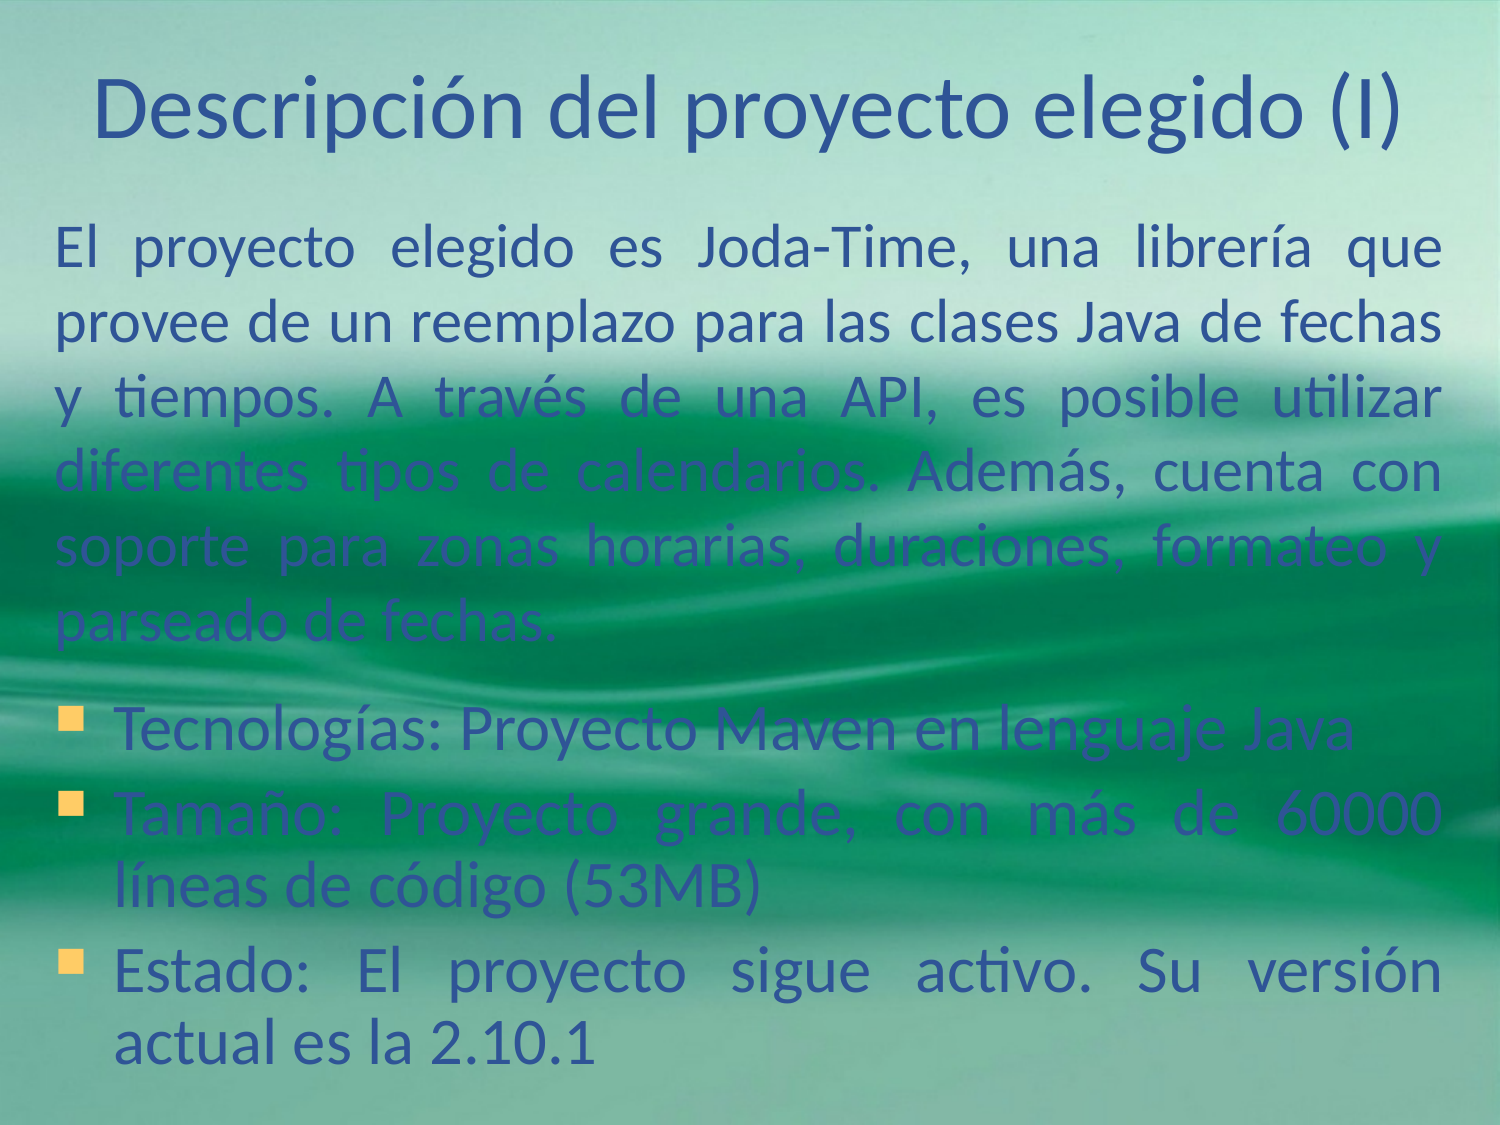

# Descripción del proyecto elegido (I)
El proyecto elegido es Joda-Time, una librería que provee de un reemplazo para las clases Java de fechas y tiempos. A través de una API, es posible utilizar diferentes tipos de calendarios. Además, cuenta con soporte para zonas horarias, duraciones, formateo y parseado de fechas.
Tecnologías: Proyecto Maven en lenguaje Java
Tamaño: Proyecto grande, con más de 60000 líneas de código (53MB)
Estado: El proyecto sigue activo. Su versión actual es la 2.10.1